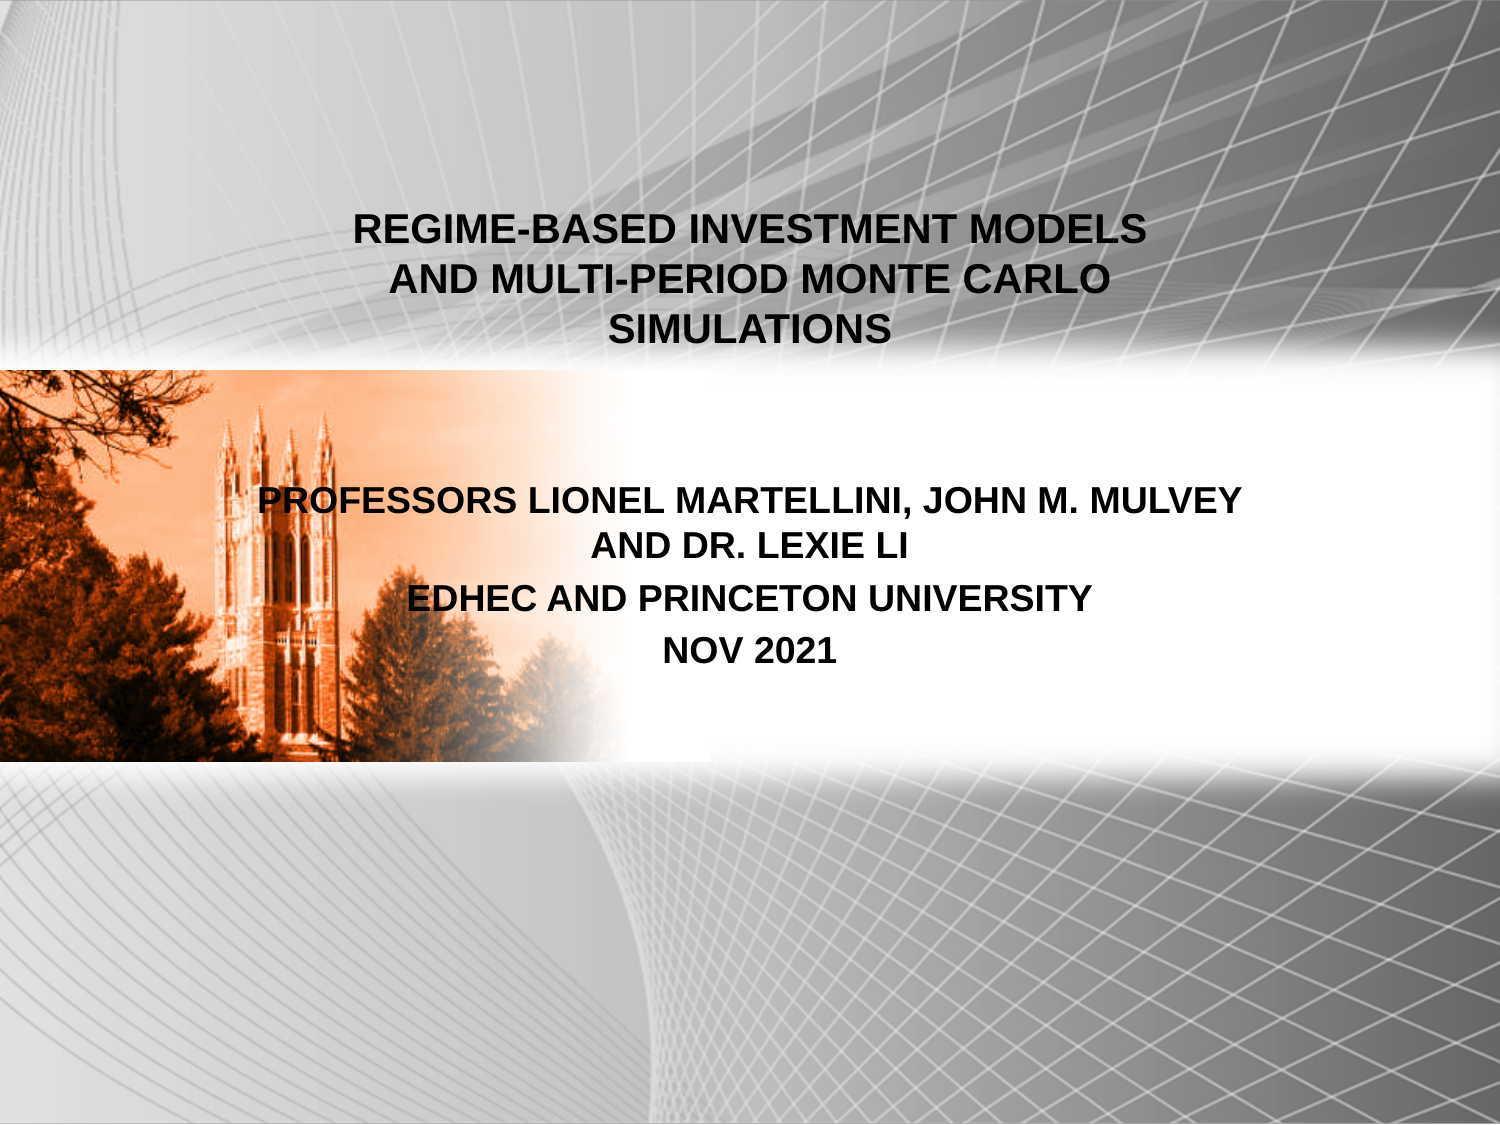

# REGIME-BASED INVESTMENT MODELS AND MULTI-PERIOD MONTE CARLO SIMULATIONS

PROFESSORS LIONEL MARTELLINI, JOHN M. MULVEY AND DR. LEXIE LI
EDHEC AND PRINCETON UNIVERSITY
NOV 2021